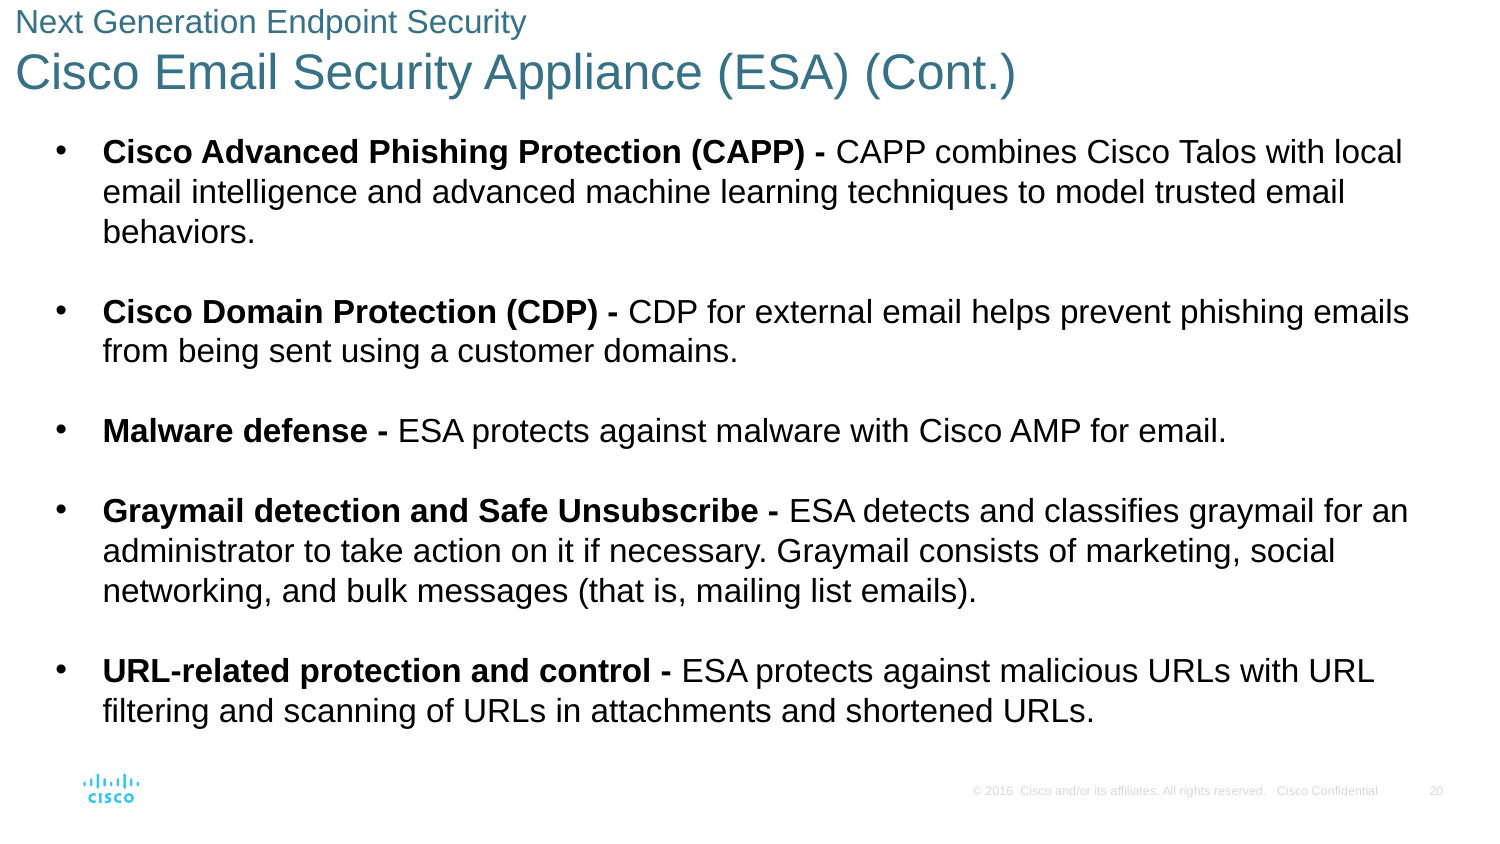

# Next Generation Endpoint Security Cisco Email Security Appliance (ESA) (Cont.)
Cisco Advanced Phishing Protection (CAPP) - CAPP combines Cisco Talos with local email intelligence and advanced machine learning techniques to model trusted email behaviors.

Cisco Domain Protection (CDP) - CDP for external email helps prevent phishing emails from being sent using a customer domains.

Malware defense - ESA protects against malware with Cisco AMP for email.

Graymail detection and Safe Unsubscribe - ESA detects and classifies graymail for an administrator to take action on it if necessary. Graymail consists of marketing, social networking, and bulk messages (that is, mailing list emails).

URL-related protection and control - ESA protects against malicious URLs with URL filtering and scanning of URLs in attachments and shortened URLs.